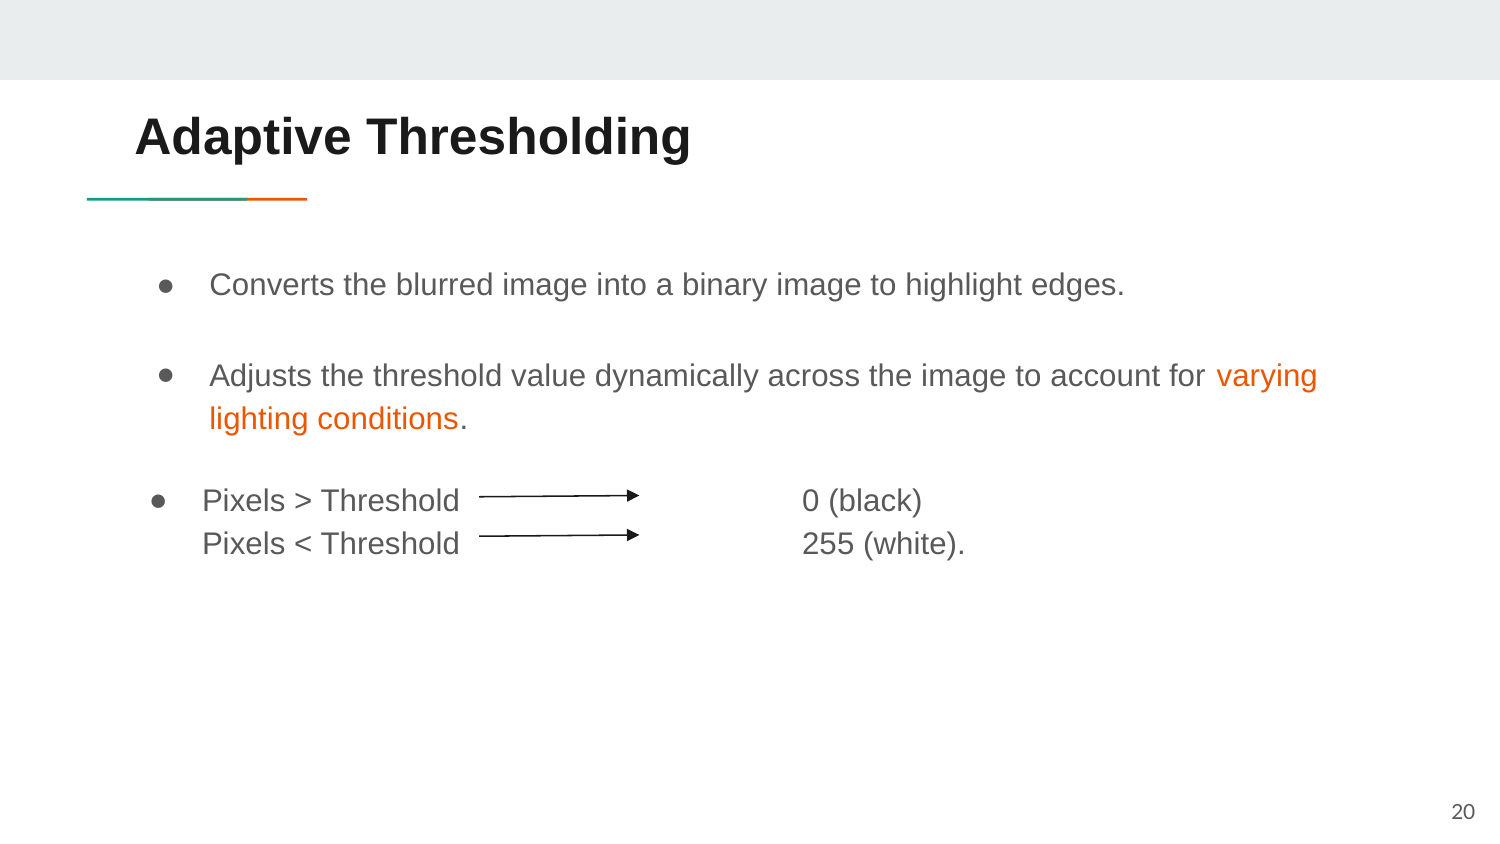

# Adaptive Thresholding
Converts the blurred image into a binary image to highlight edges.
Adjusts the threshold value dynamically across the image to account for varying lighting conditions.
Pixels > Threshold			0 (black)
Pixels < Threshold 			255 (white).
20